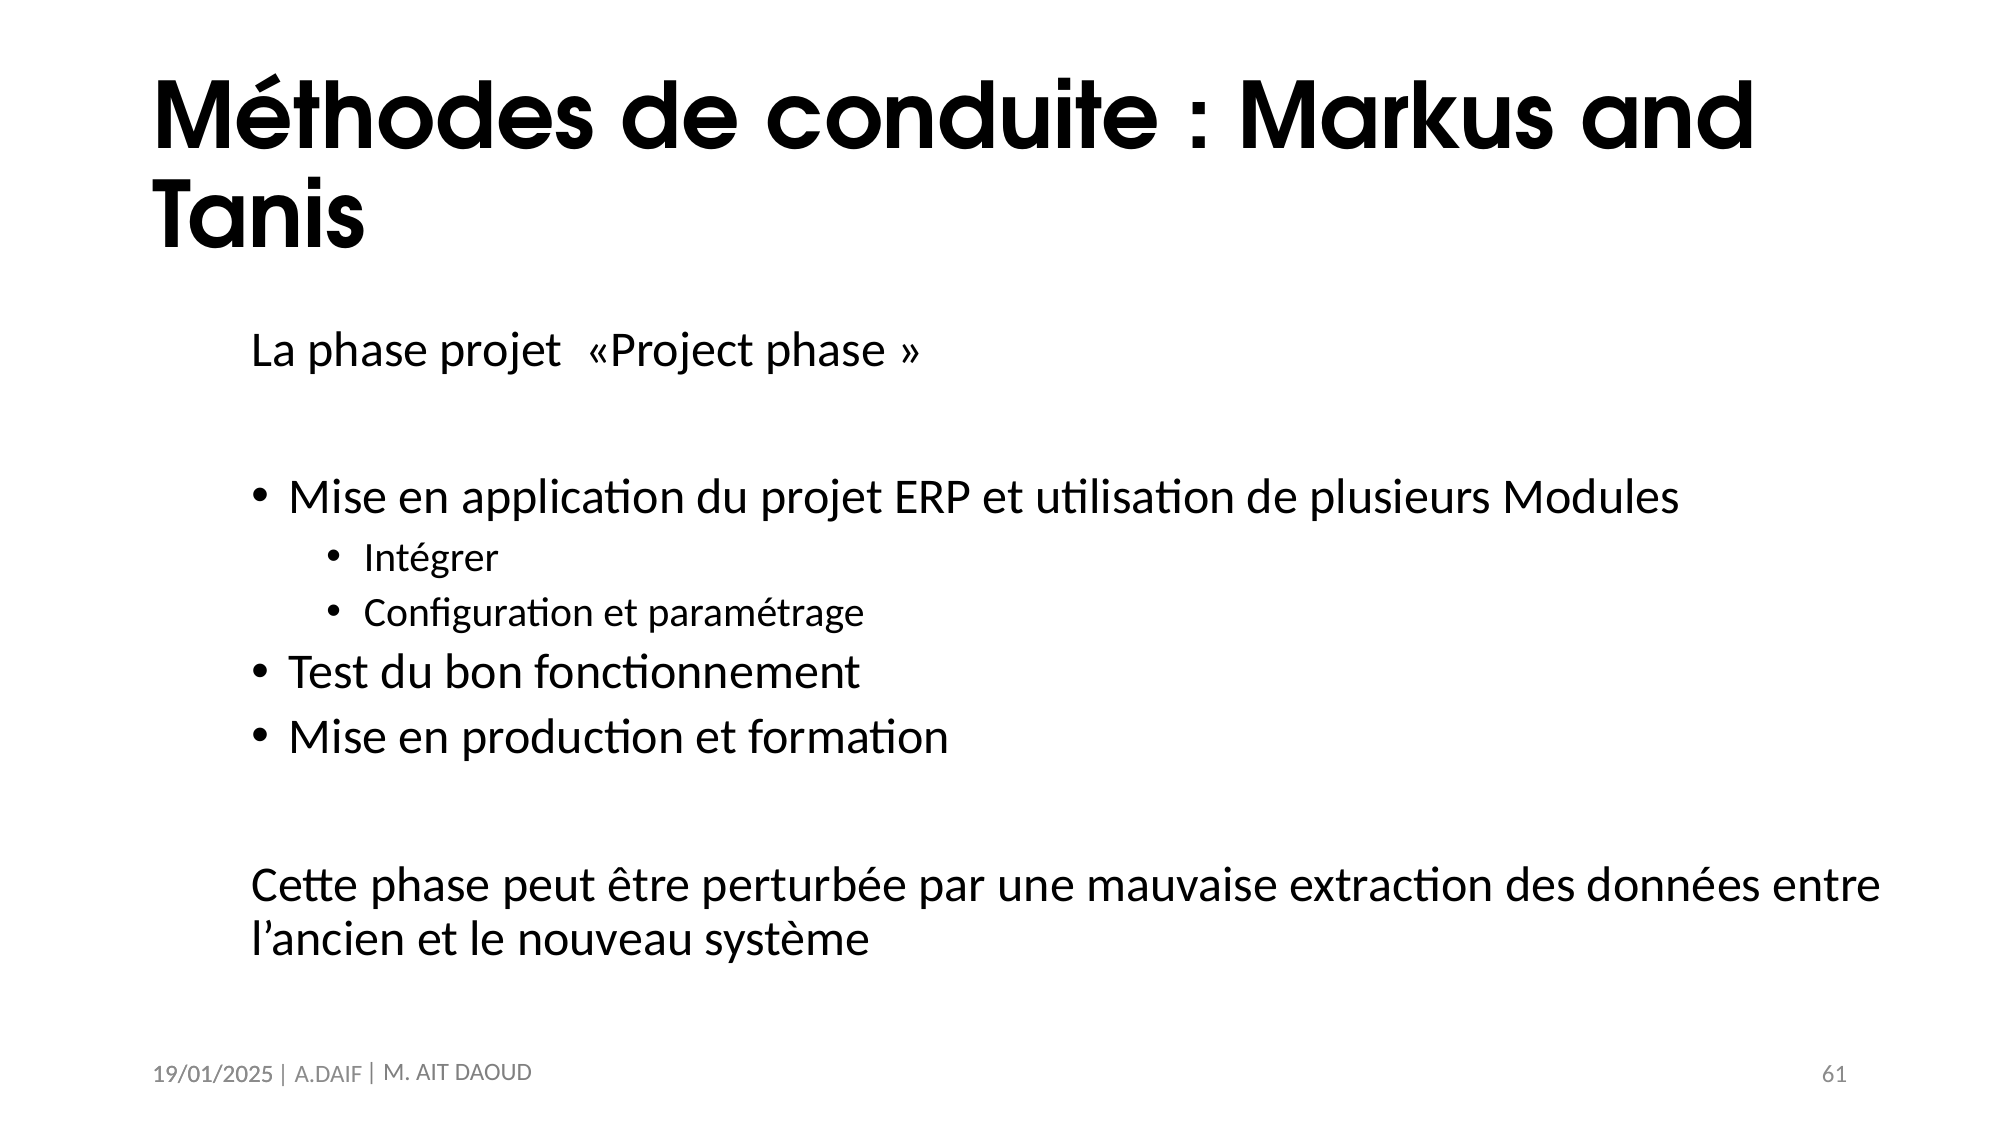

# Méthodes de conduite : Markus and Tanis
La phase projet  «Project phase »

Mise en application du projet ERP et utilisation de plusieurs Modules
Intégrer
Configuration et paramétrage
Test du bon fonctionnement
Mise en production et formation

Cette phase peut être perturbée par une mauvaise extraction des données entre l’ancien et le nouveau système

19/01/2025
61